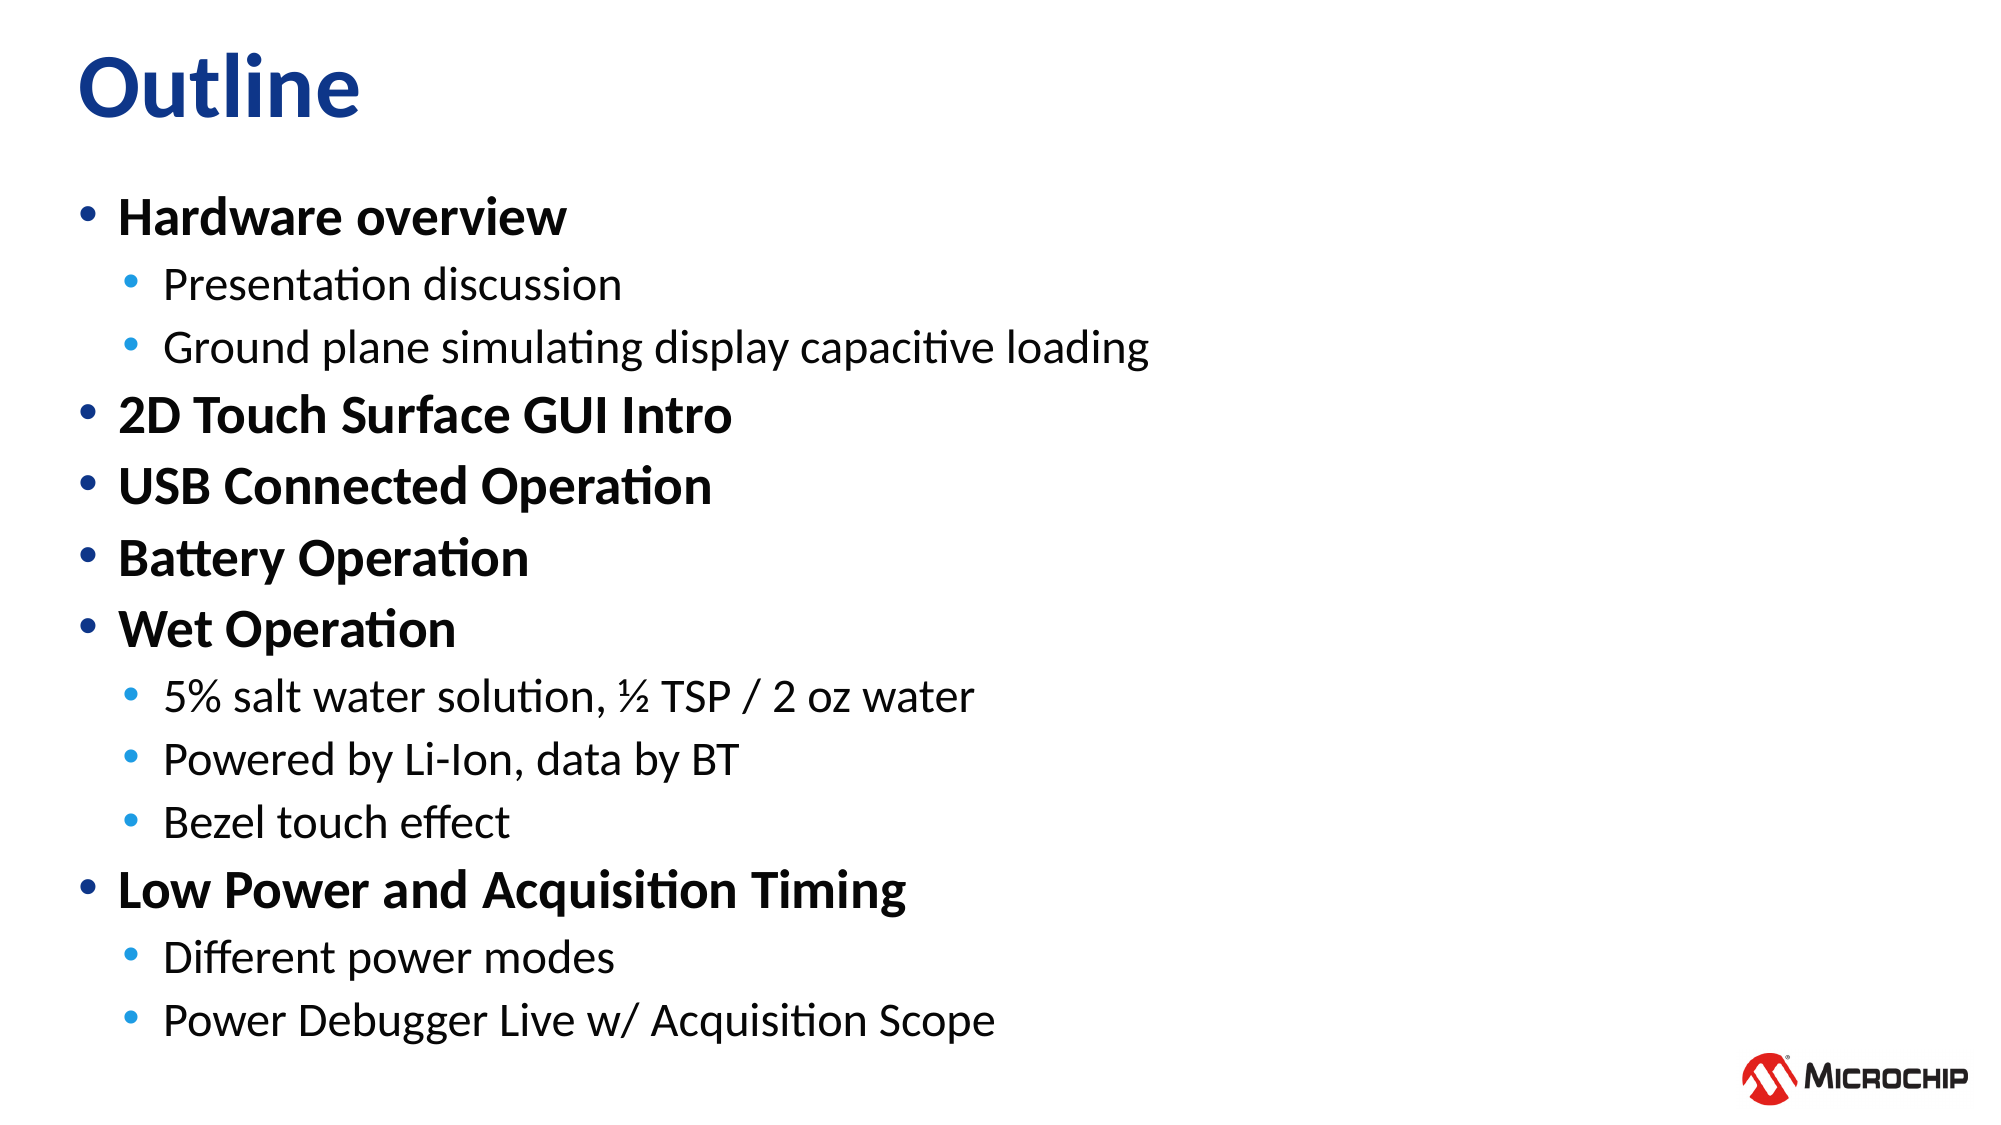

# Outline
Hardware overview
Presentation discussion
Ground plane simulating display capacitive loading
2D Touch Surface GUI Intro
USB Connected Operation
Battery Operation
Wet Operation
5% salt water solution, ½ TSP / 2 oz water
Powered by Li-Ion, data by BT
Bezel touch effect
Low Power and Acquisition Timing
Different power modes
Power Debugger Live w/ Acquisition Scope